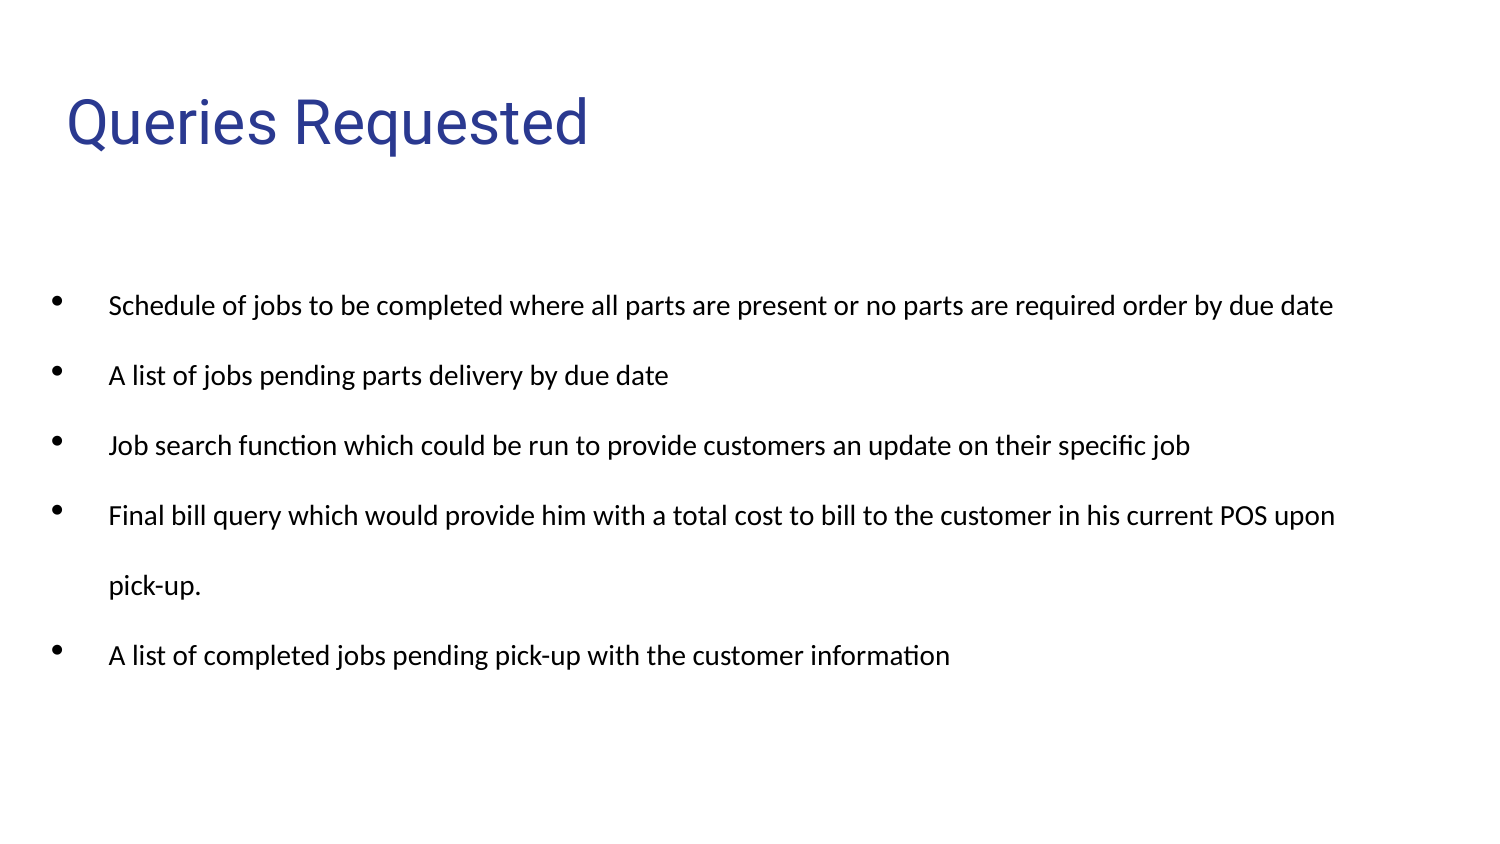

# Queries Requested
Schedule of jobs to be completed where all parts are present or no parts are required order by due date
A list of jobs pending parts delivery by due date
Job search function which could be run to provide customers an update on their specific job
Final bill query which would provide him with a total cost to bill to the customer in his current POS upon pick-up.
A list of completed jobs pending pick-up with the customer information